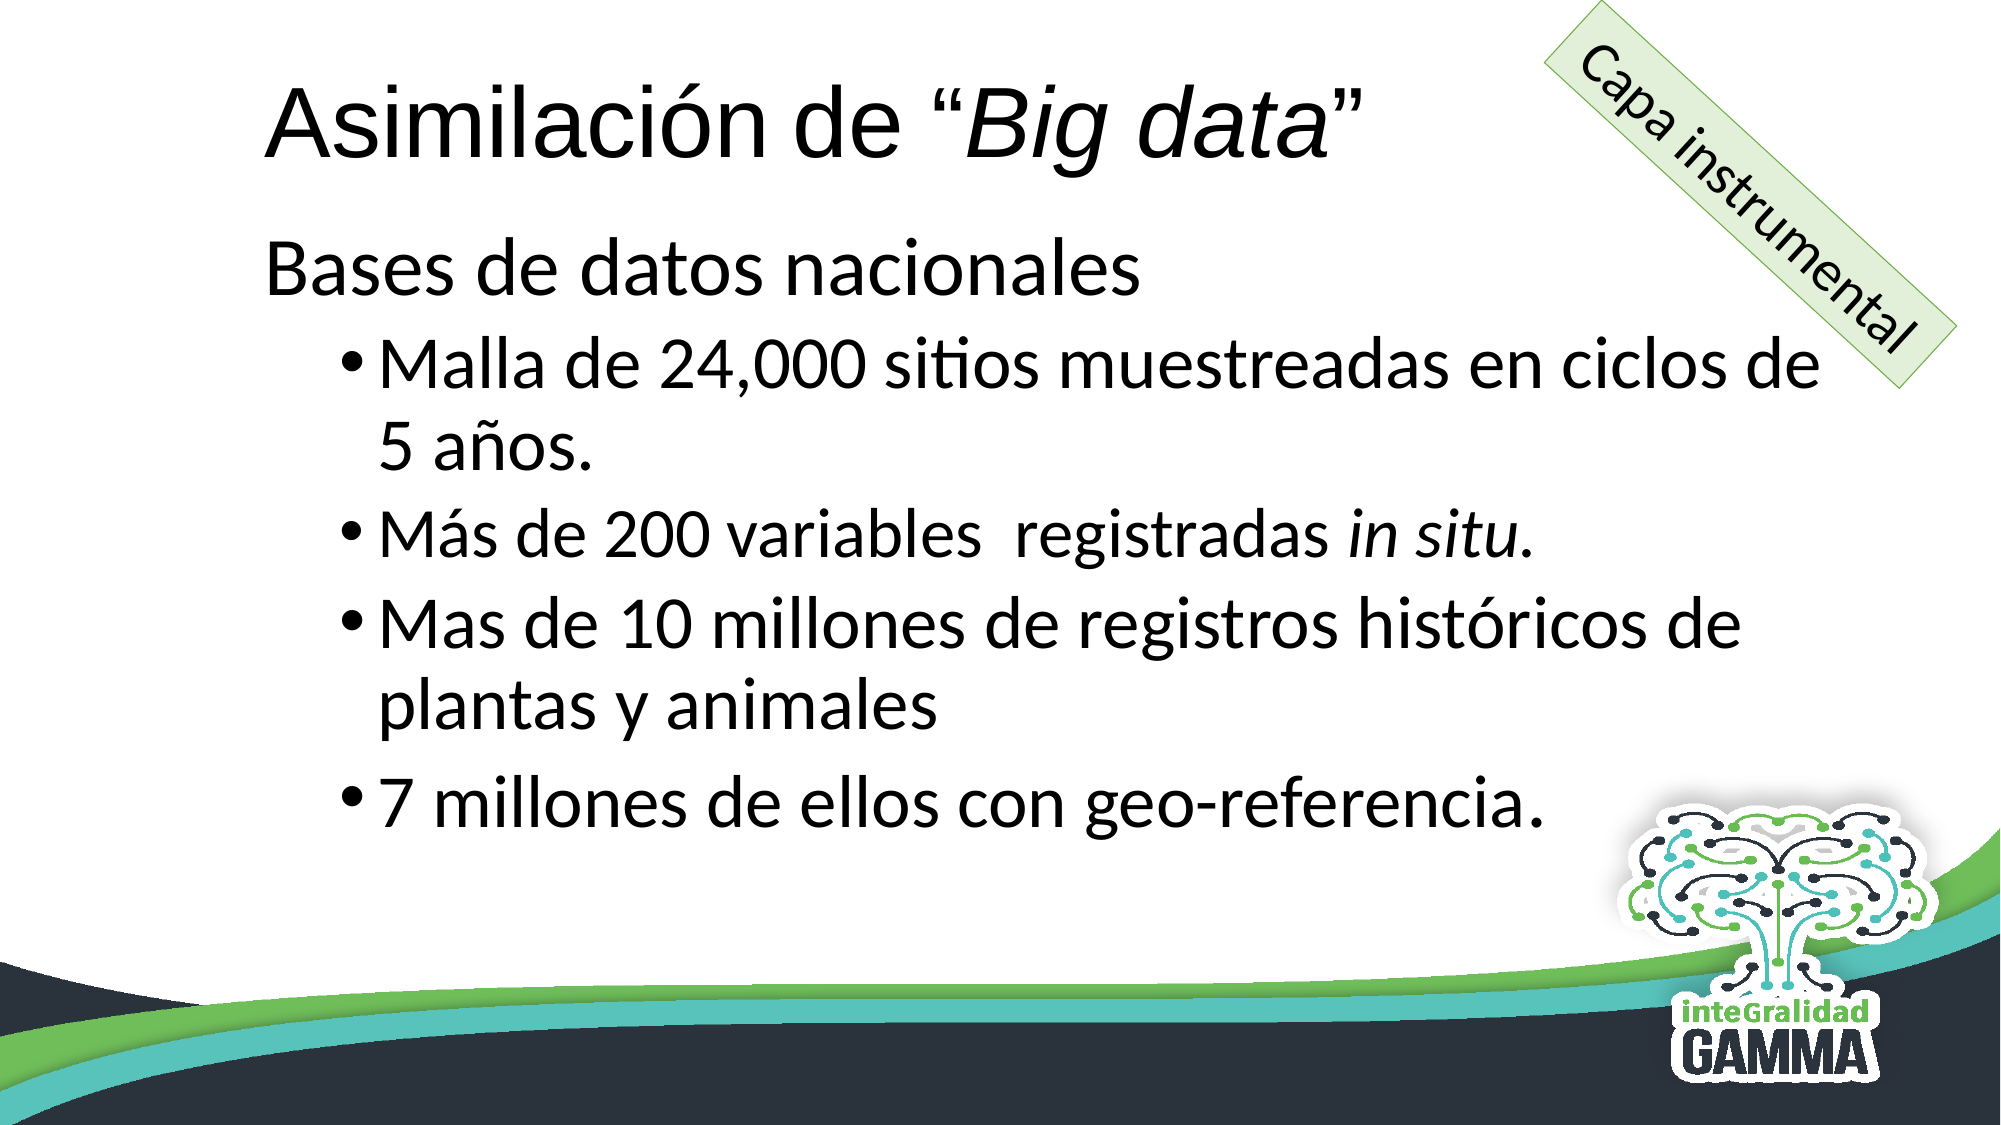

# Asimilación de “Big data”
Capa instrumental
Bases de datos nacionales
Malla de 24,000 sitios muestreadas en ciclos de 5 años.
Más de 200 variables  registradas in situ.
Mas de 10 millones de registros históricos de plantas y animales
7 millones de ellos con geo-referencia.